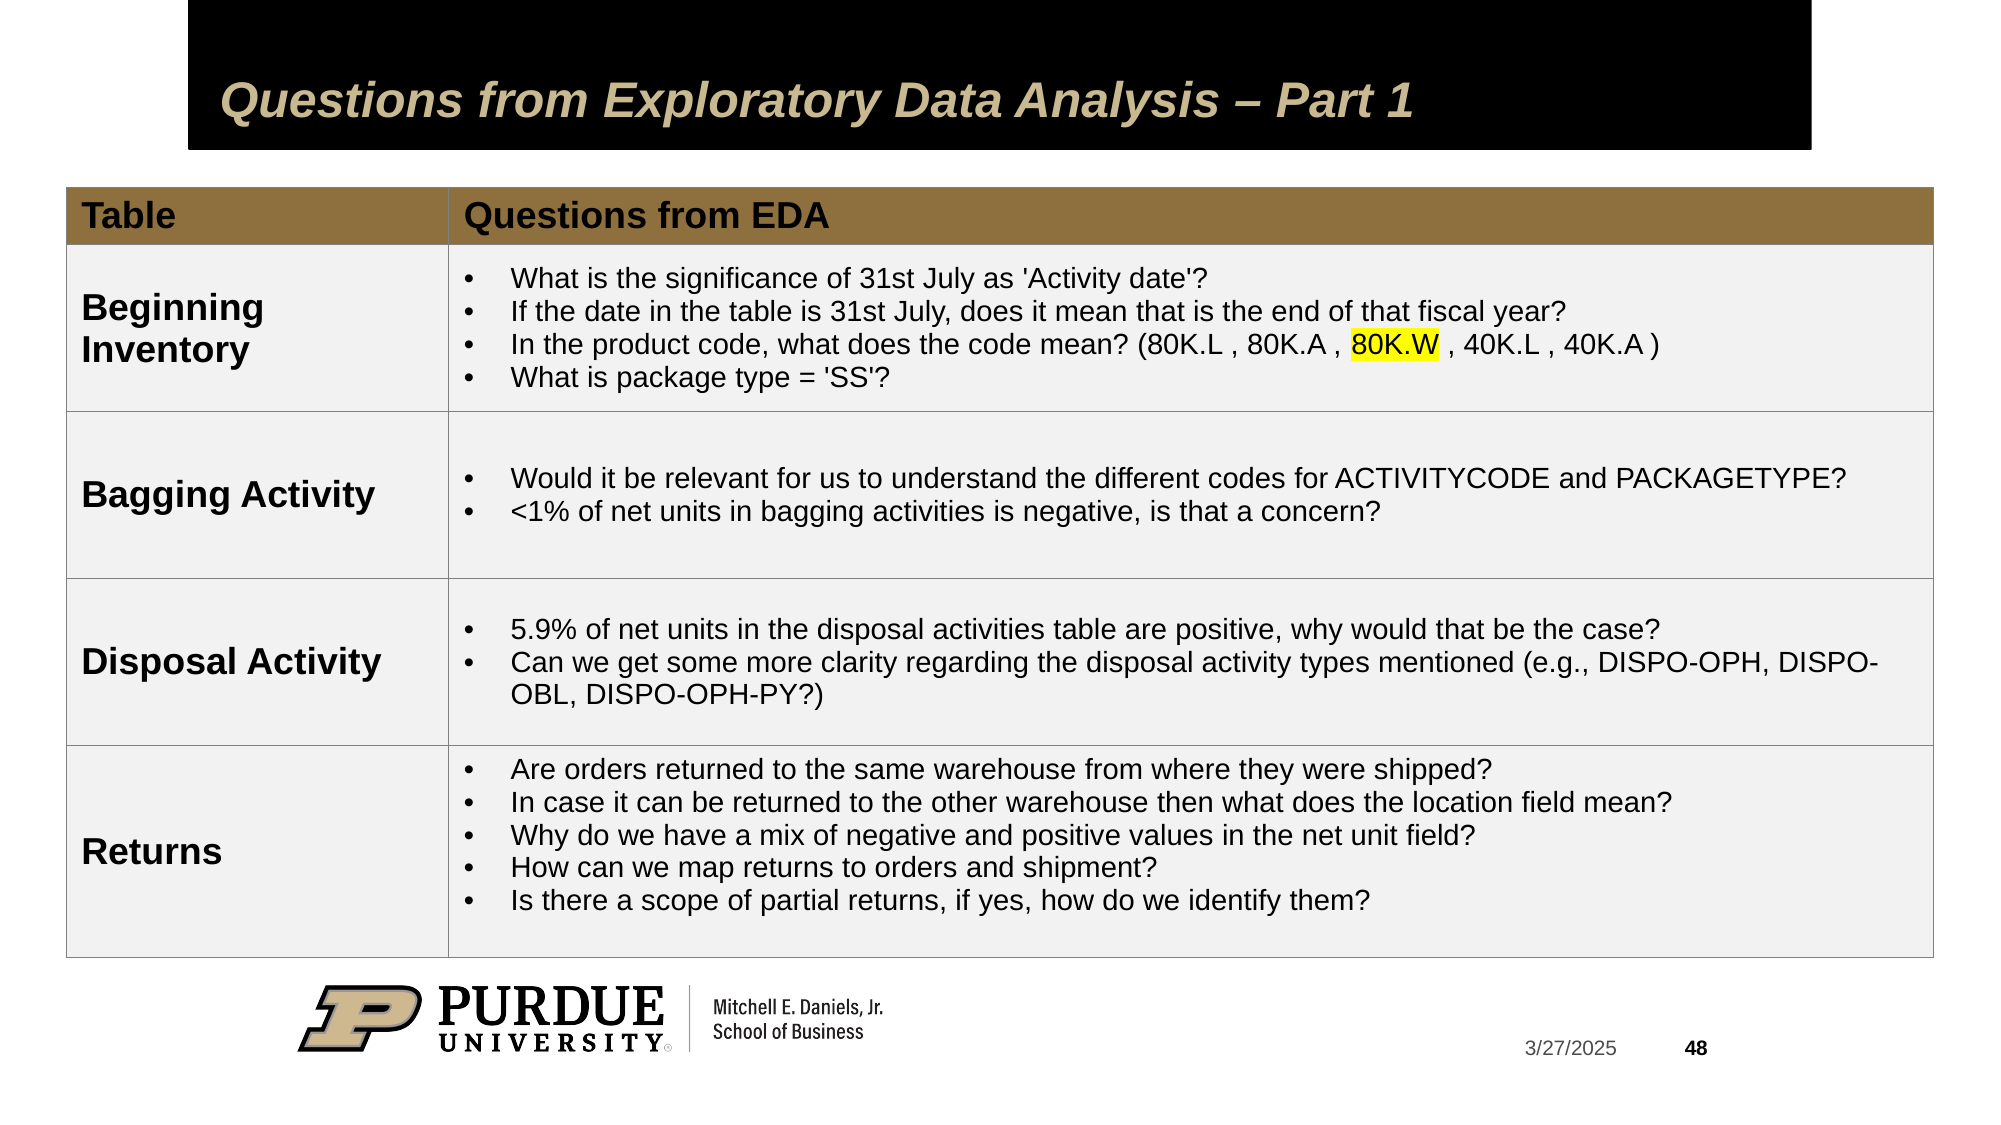

# Questions from Exploratory Data Analysis – Part 1
| Table | Questions from EDA |
| --- | --- |
| Beginning Inventory | What is the significance of 31st July as 'Activity date'? If the date in the table is 31st July, does it mean that is the end of that fiscal year? In the product code, what does the code mean? (80K.L , 80K.A , 80K.W , 40K.L , 40K.A ) What is package type = 'SS'? |
| Bagging Activity | Would it be relevant for us to understand the different codes for ACTIVITYCODE and PACKAGETYPE? <1% of net units in bagging activities is negative, is that a concern? |
| Disposal Activity | 5.9% of net units in the disposal activities table are positive, why would that be the case? Can we get some more clarity regarding the disposal activity types mentioned (e.g., DISPO-OPH, DISPO-OBL, DISPO-OPH-PY?) |
| Returns | Are orders returned to the same warehouse from where they were shipped? In case it can be returned to the other warehouse then what does the location field mean? Why do we have a mix of negative and positive values in the net unit field? How can we map returns to orders and shipment? Is there a scope of partial returns, if yes, how do we identify them? |
48
3/27/2025